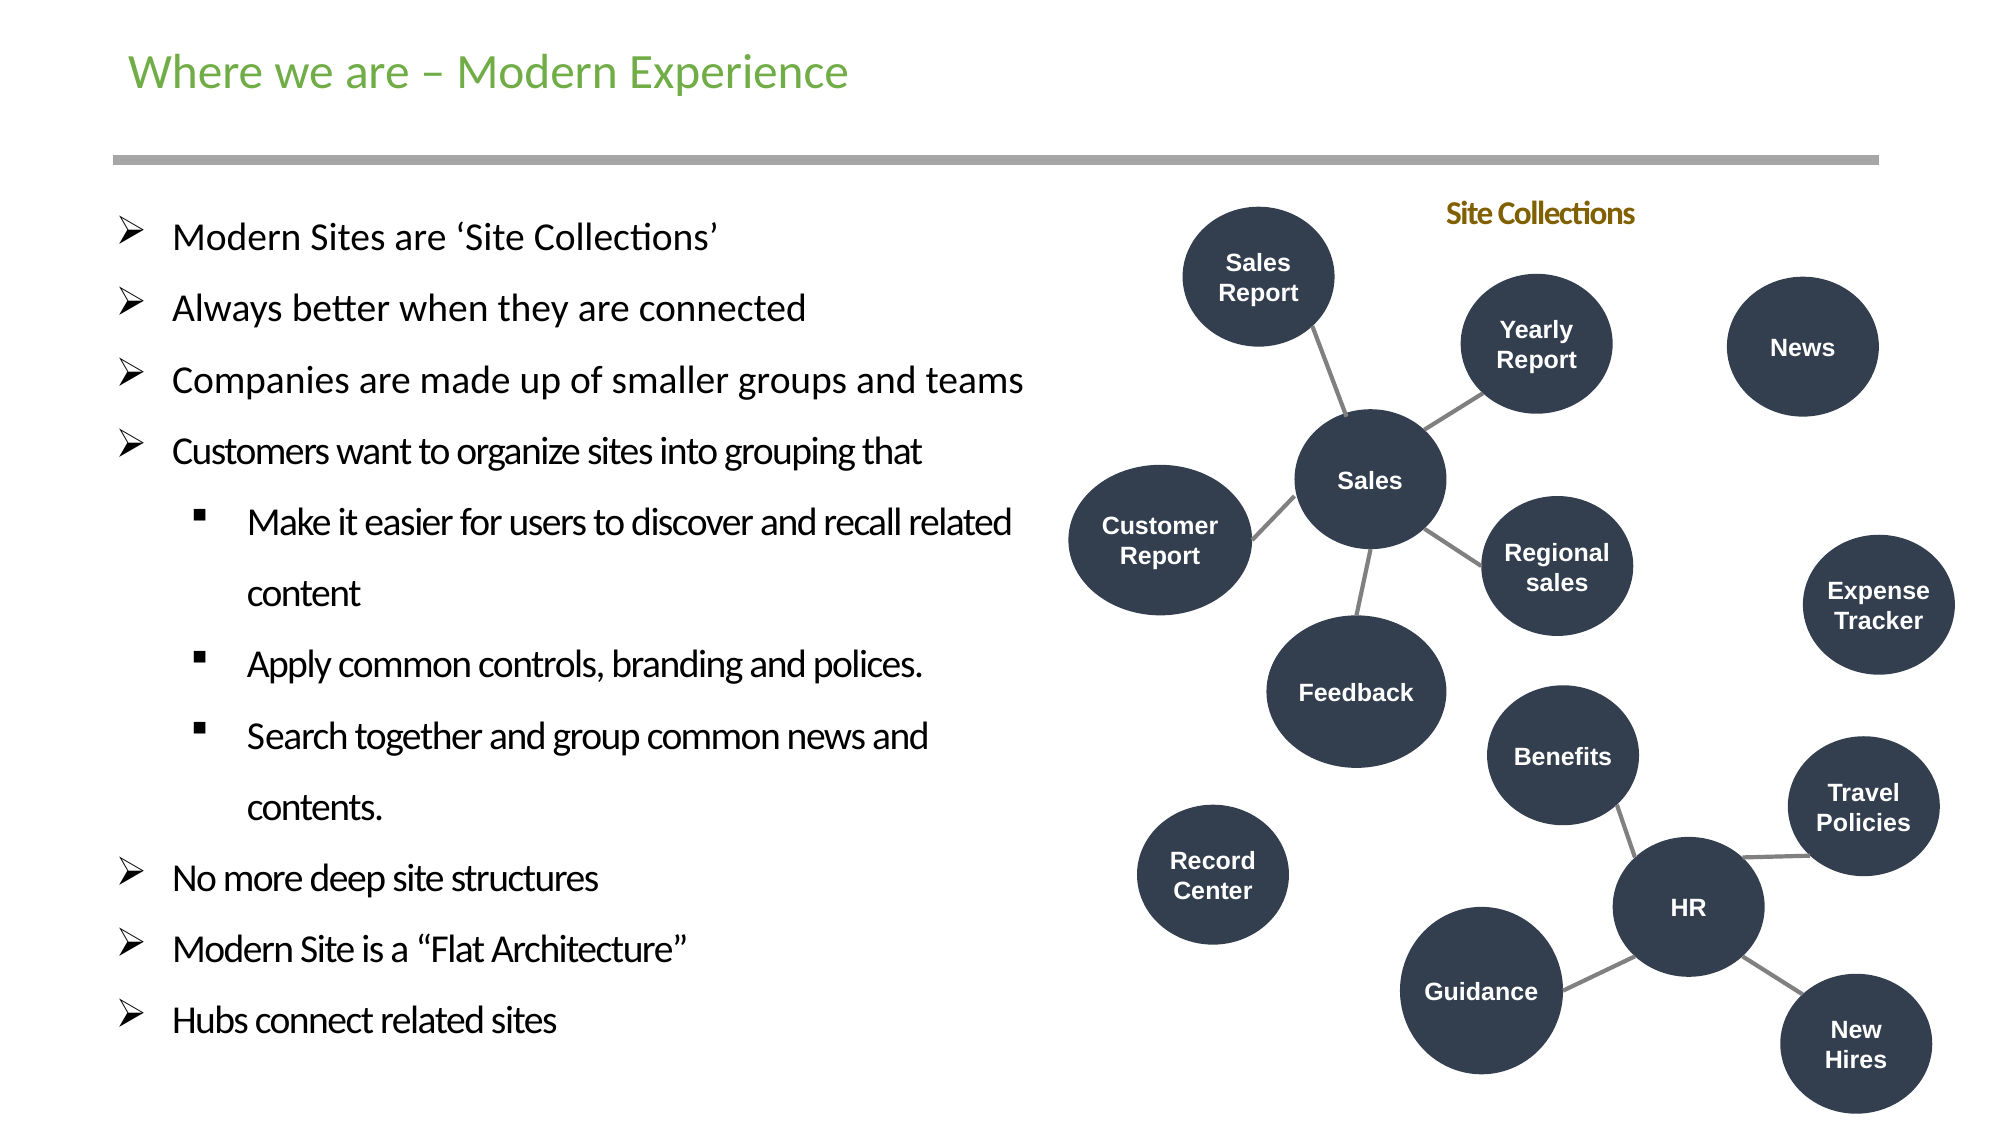

# Where we are – Modern Experience
Modern Sites are ‘Site Collections’
Always better when they are connected
Companies are made up of smaller groups and teams
Customers want to organize sites into grouping that
Make it easier for users to discover and recall related content
Apply common controls, branding and polices.
Search together and group common news and contents.
No more deep site structures
Modern Site is a “Flat Architecture”
Hubs connect related sites
Site Collections
Sales Report
Yearly Report
News
Sales
Customer Report
Regional sales
Expense Tracker
Feedback
Benefits
Travel Policies
Record Center
HR
Guidance
New Hires